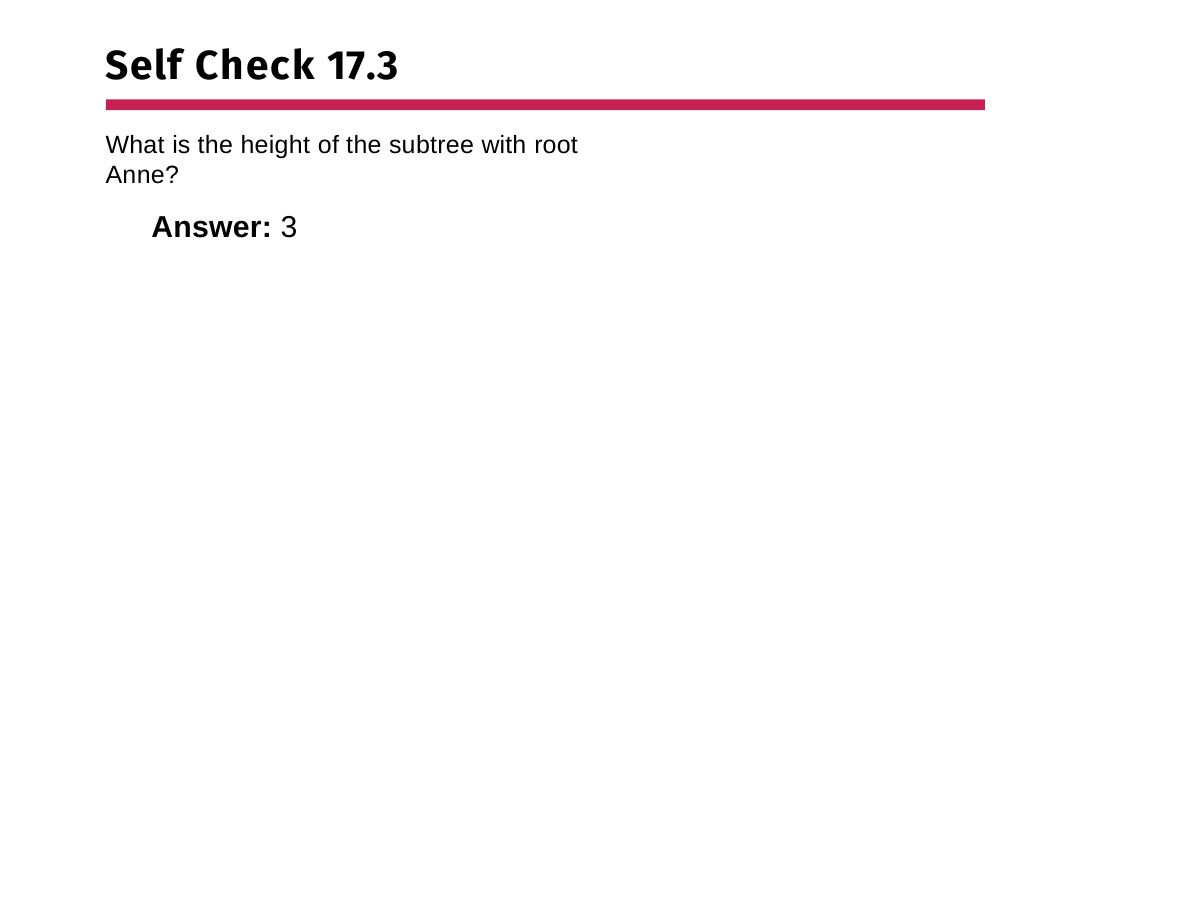

# Self Check 17.3

What is the height of the subtree with root Anne?
Answer: 3